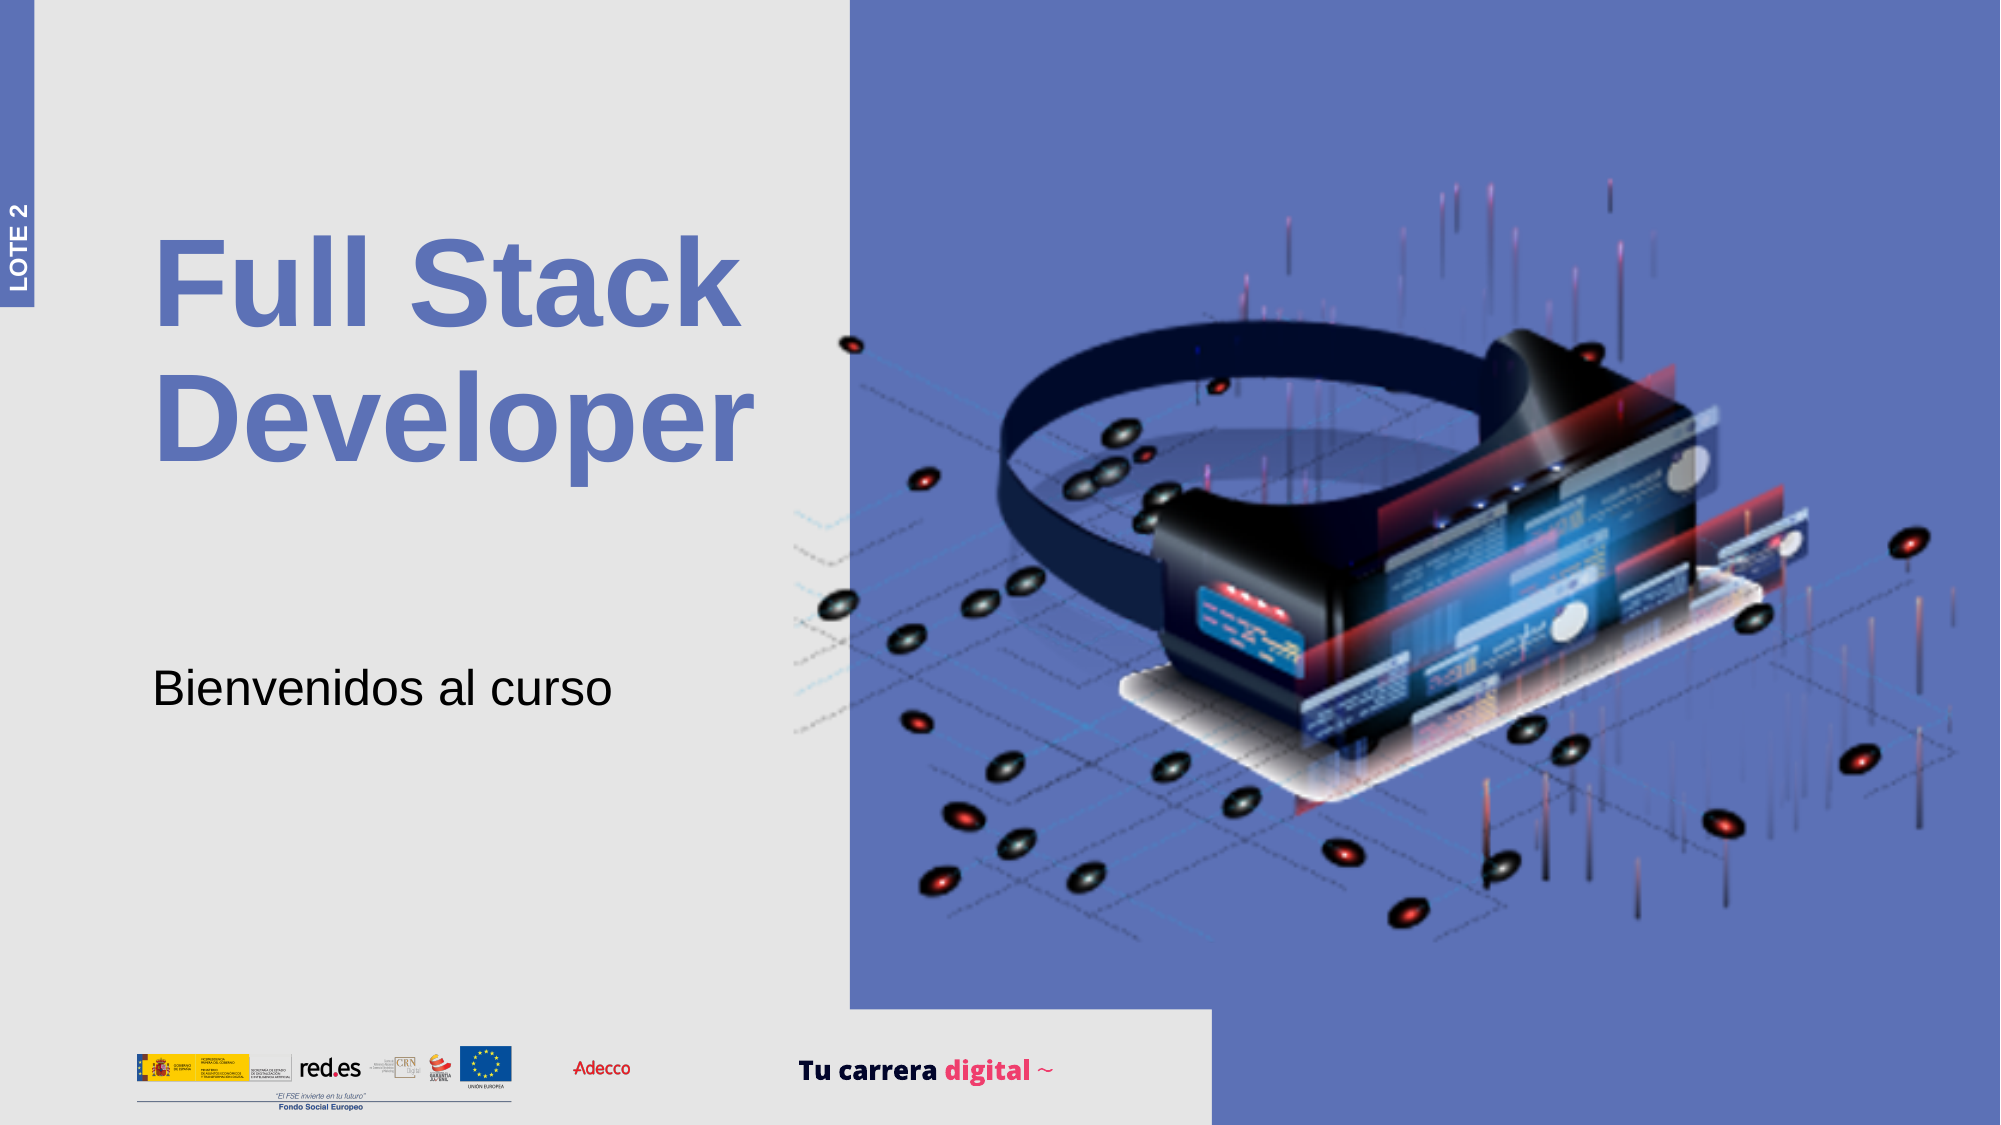

# Full Stack Developer
Bienvenidos al curso